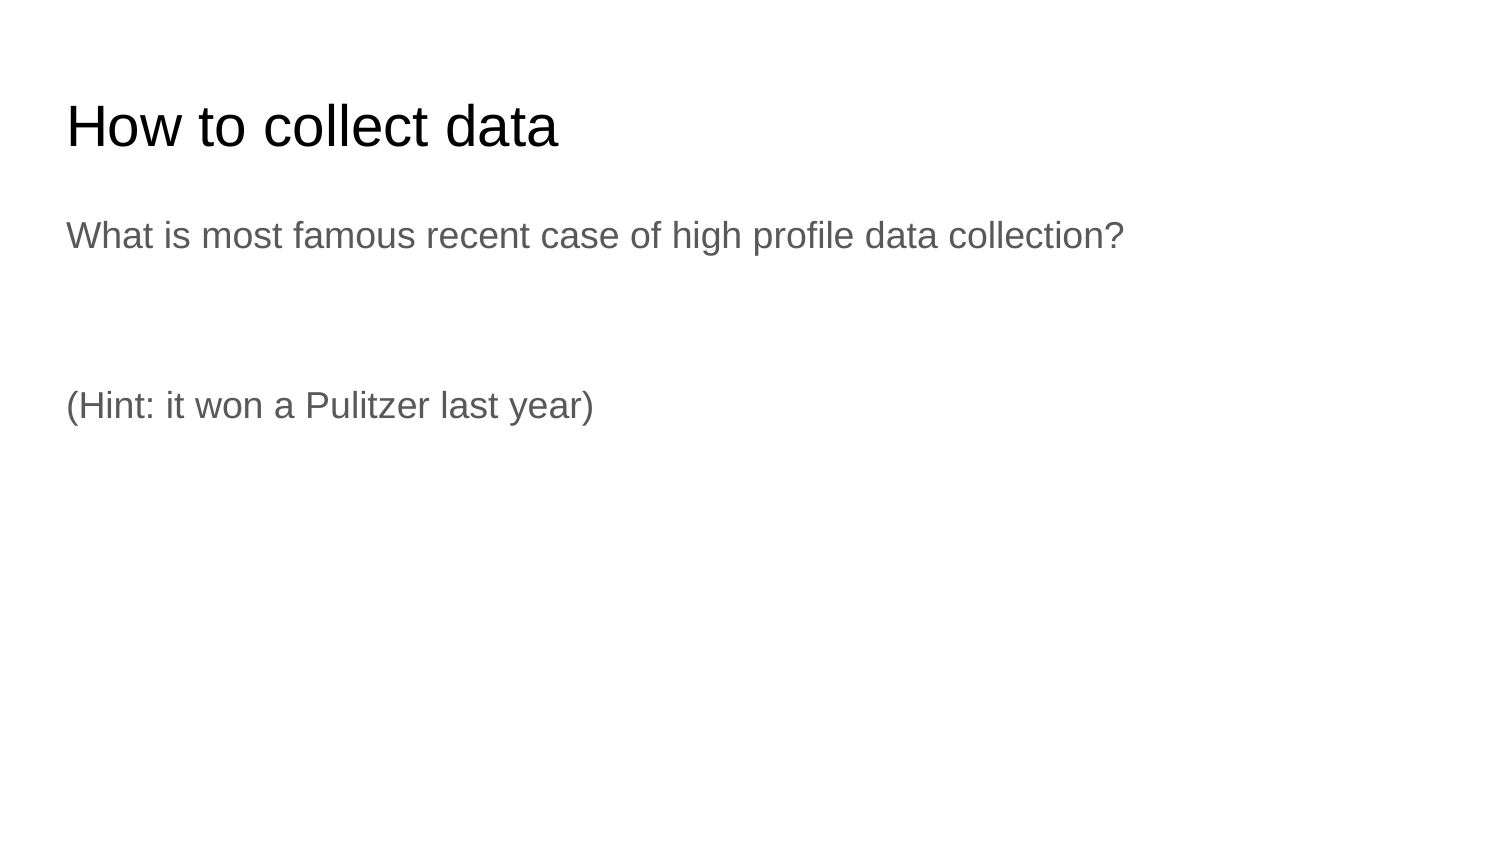

# How to collect data
What is most famous recent case of high profile data collection?

(Hint: it won a Pulitzer last year)